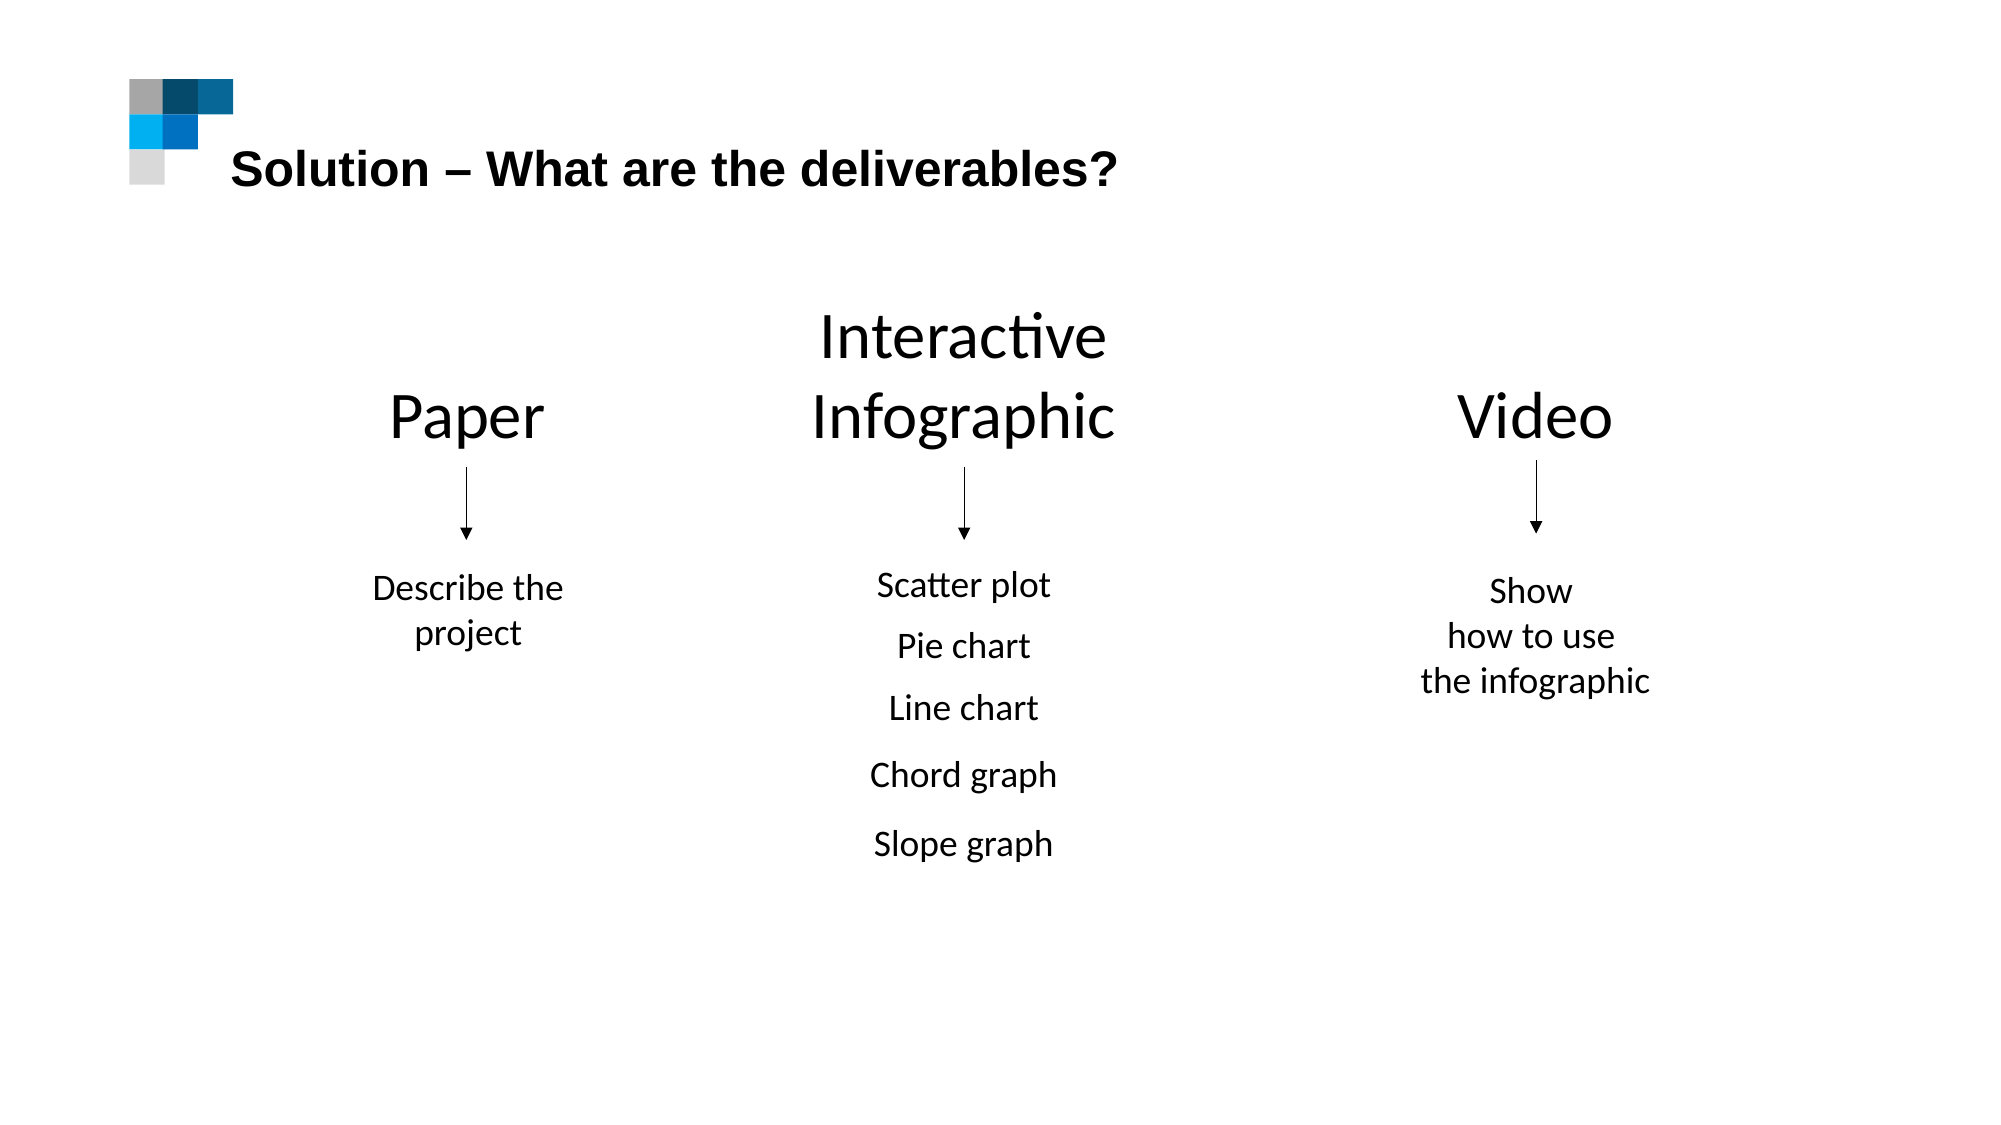

Solution – What are the deliverables?
Interactive
Infographic
Paper
Video
Scatter plot
Describe the
project
Show
how to use
the infographic
Pie chart
Line chart
Chord graph
Slope graph